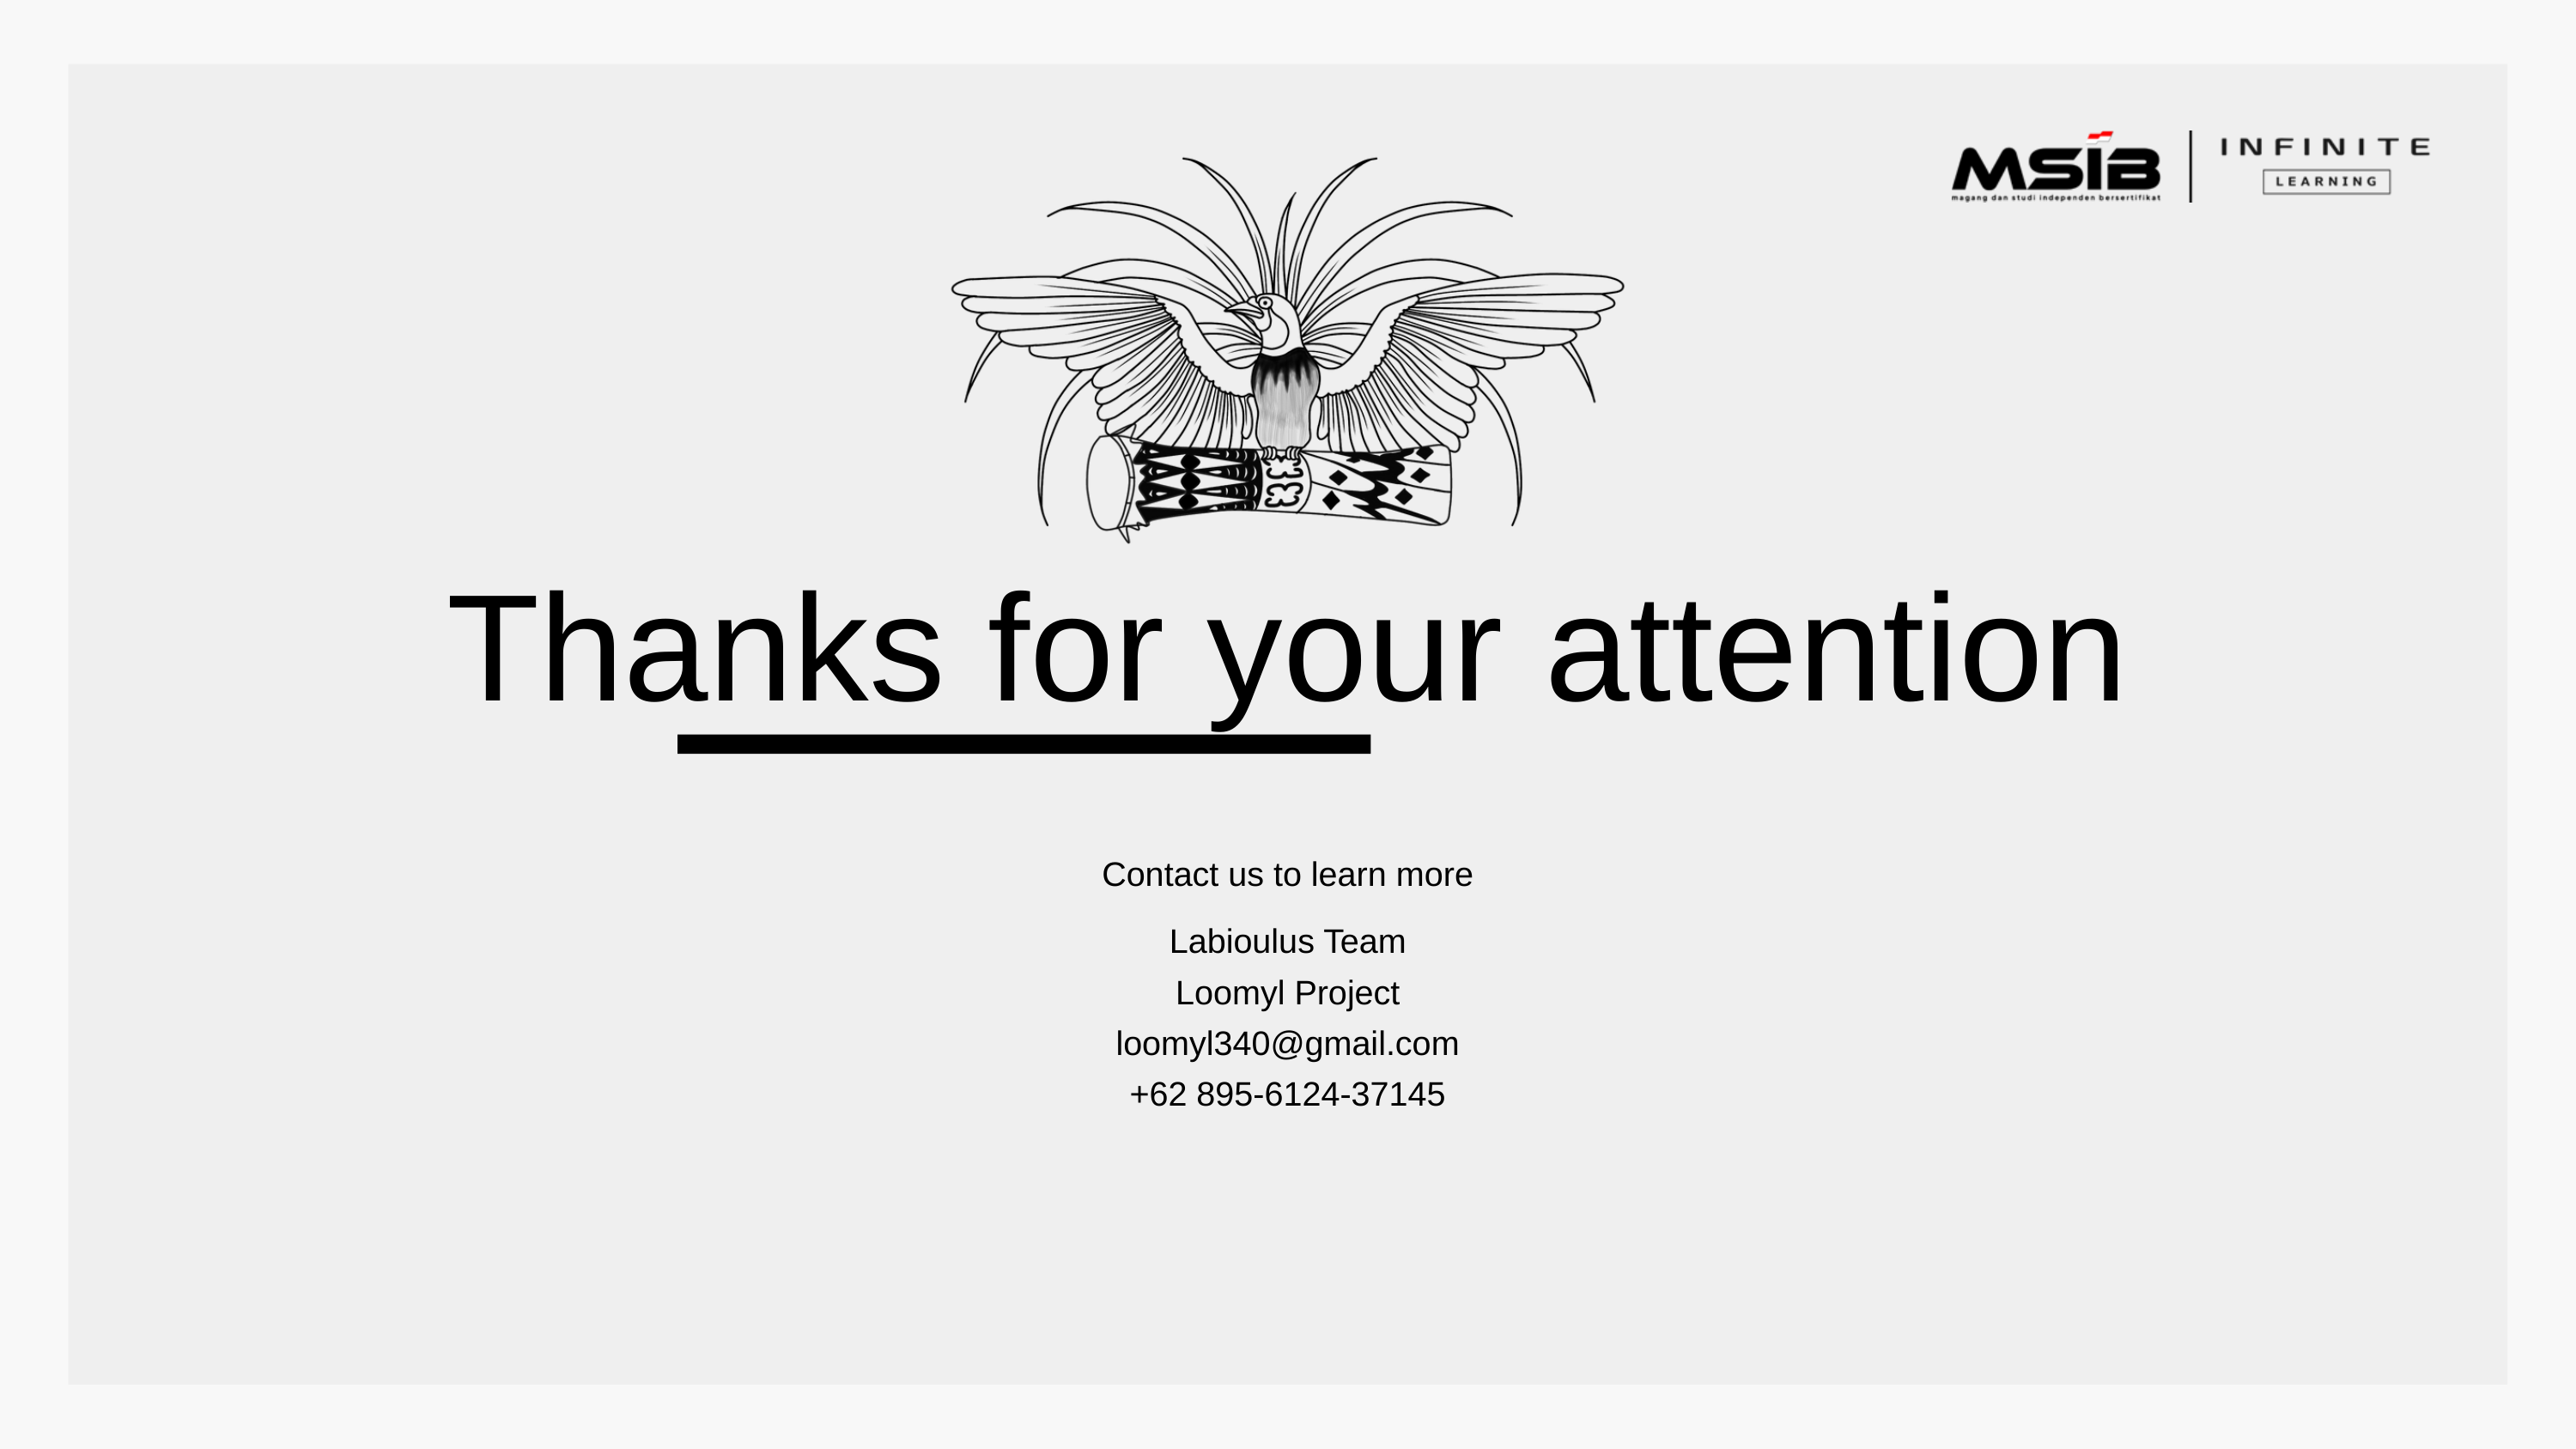

Thanks for your attention

Contact us to learn more
Labioulus Team
Loomyl Project
loomyl340@gmail.com
+62 895-6124-37145